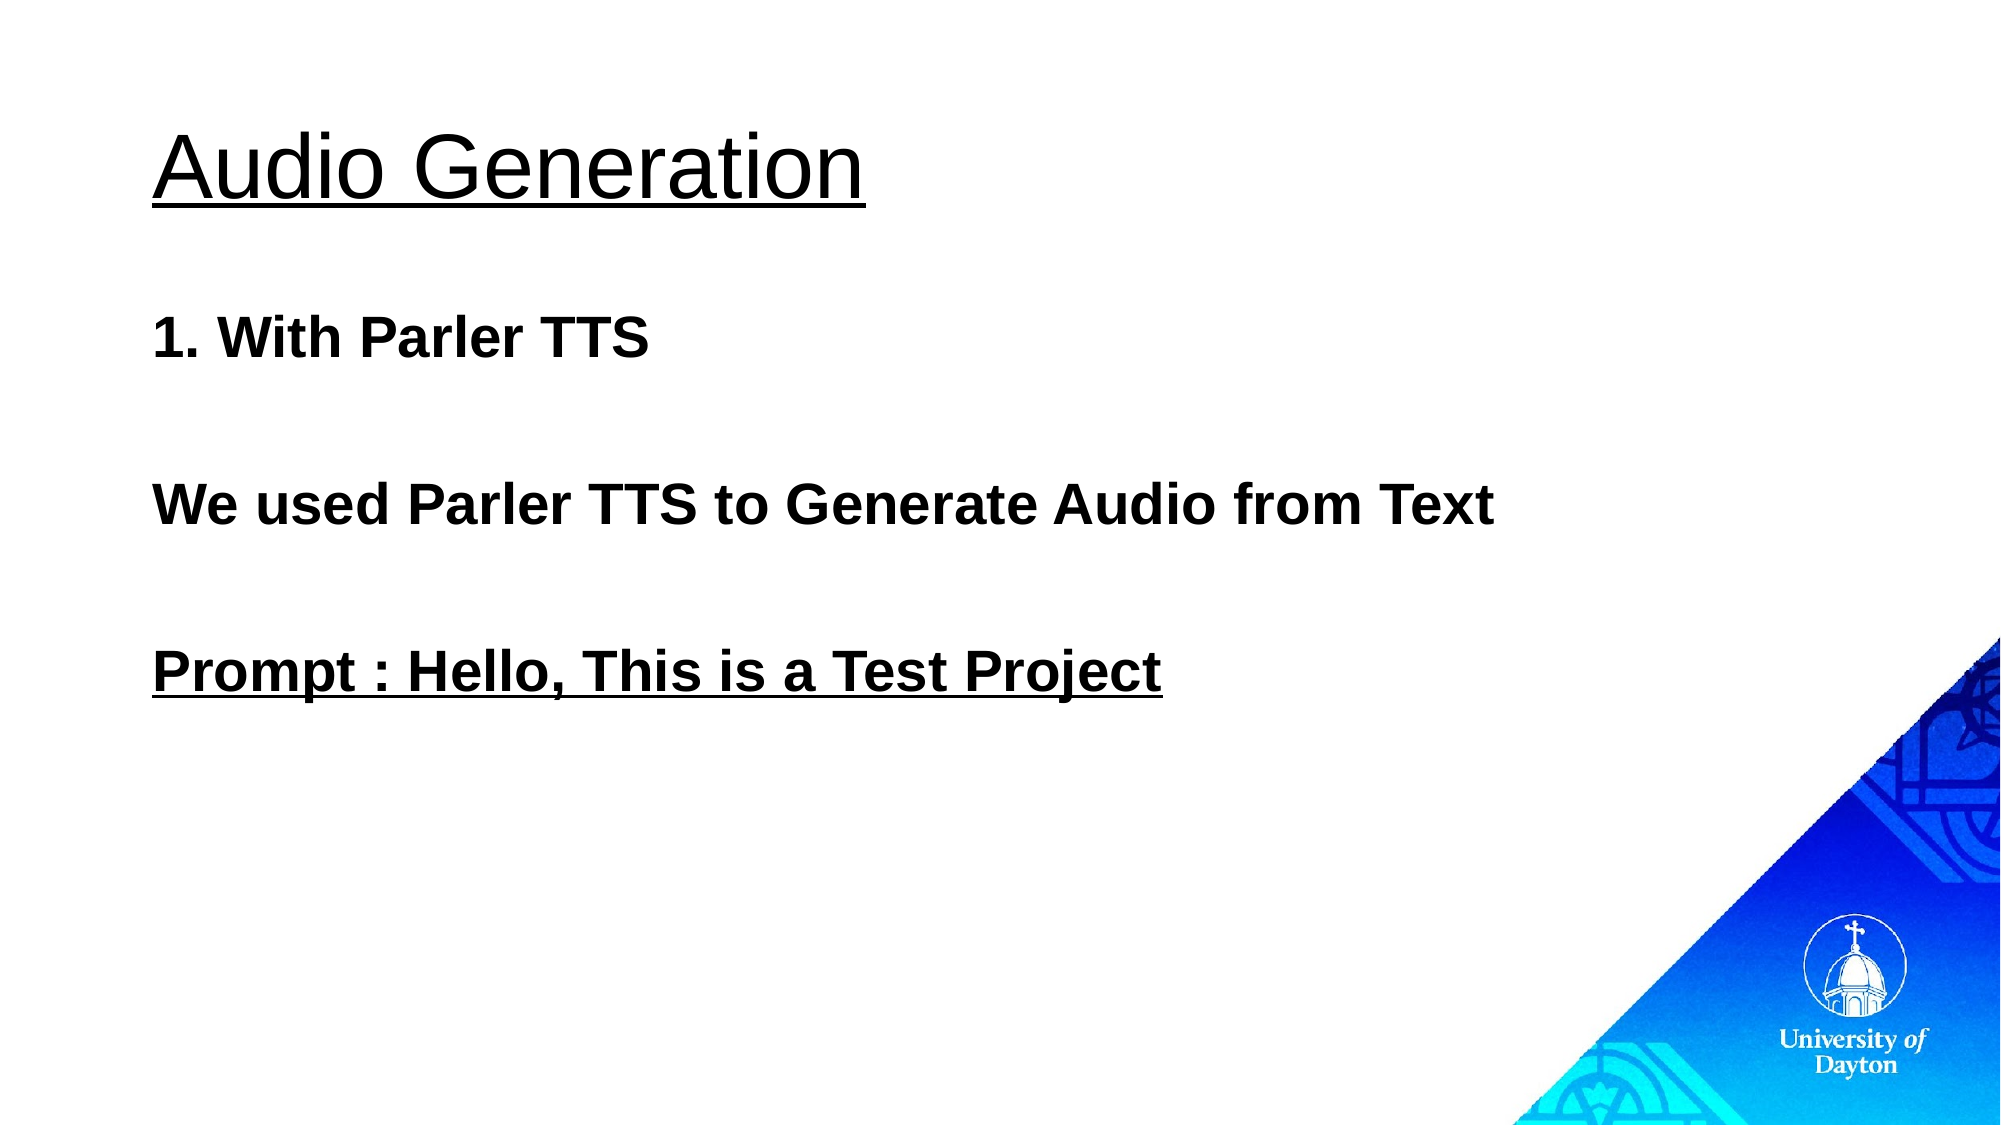

# Audio Generation
1. With Parler TTS

We used Parler TTS to Generate Audio from Text

Prompt : Hello, This is a Test Project